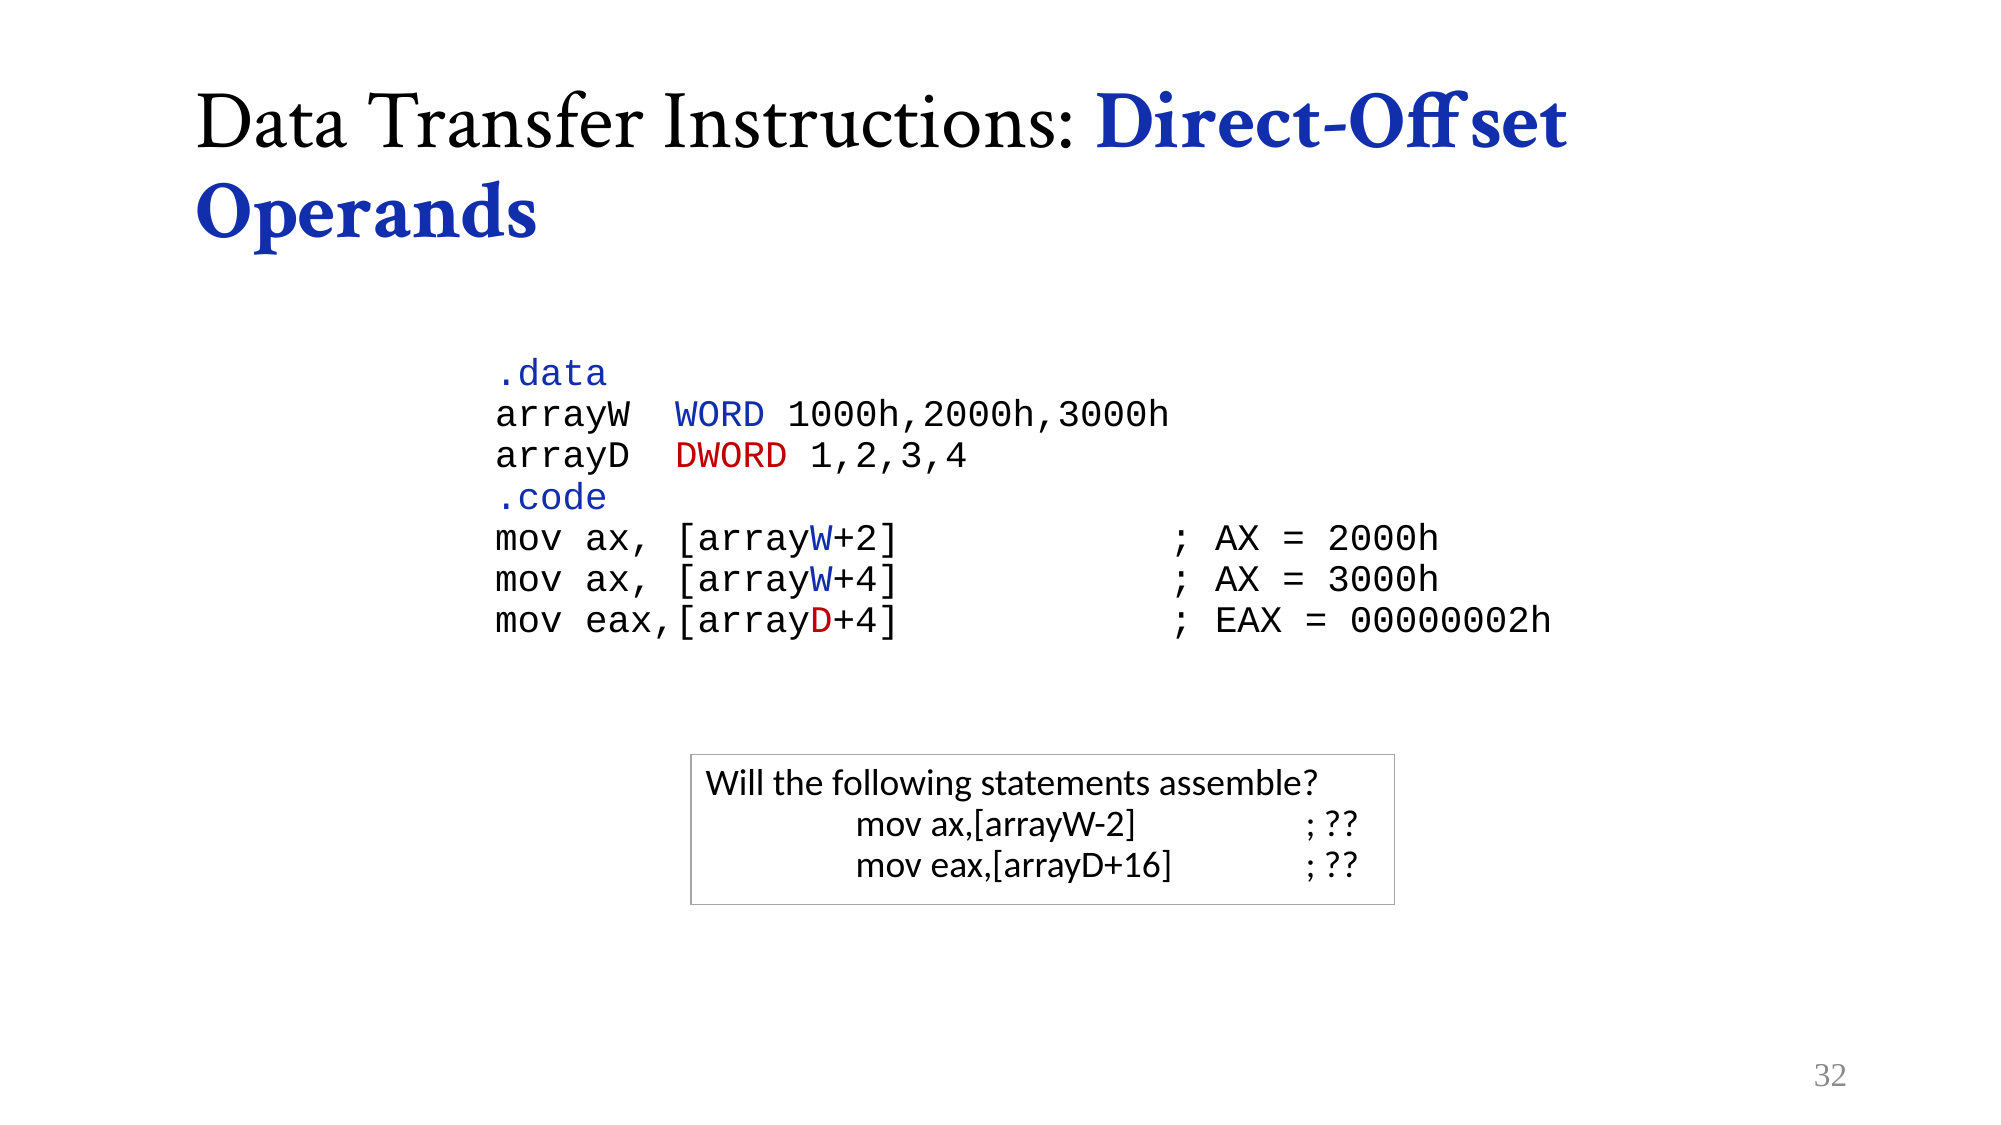

# Data Transfer Instructions: Direct-Offset Operands
.data
arrayW  WORD 1000h,2000h,3000h
arrayD  DWORD 1,2,3,4
.code
mov ax, [arrayW+2]		; AX = 2000h
mov ax, [arrayW+4]		; AX = 3000h
mov eax,[arrayD+4]		; EAX = 00000002h
Will the following statements assemble?
	mov ax,[arrayW-2]		; ??
	mov eax,[arrayD+16]	; ??
32